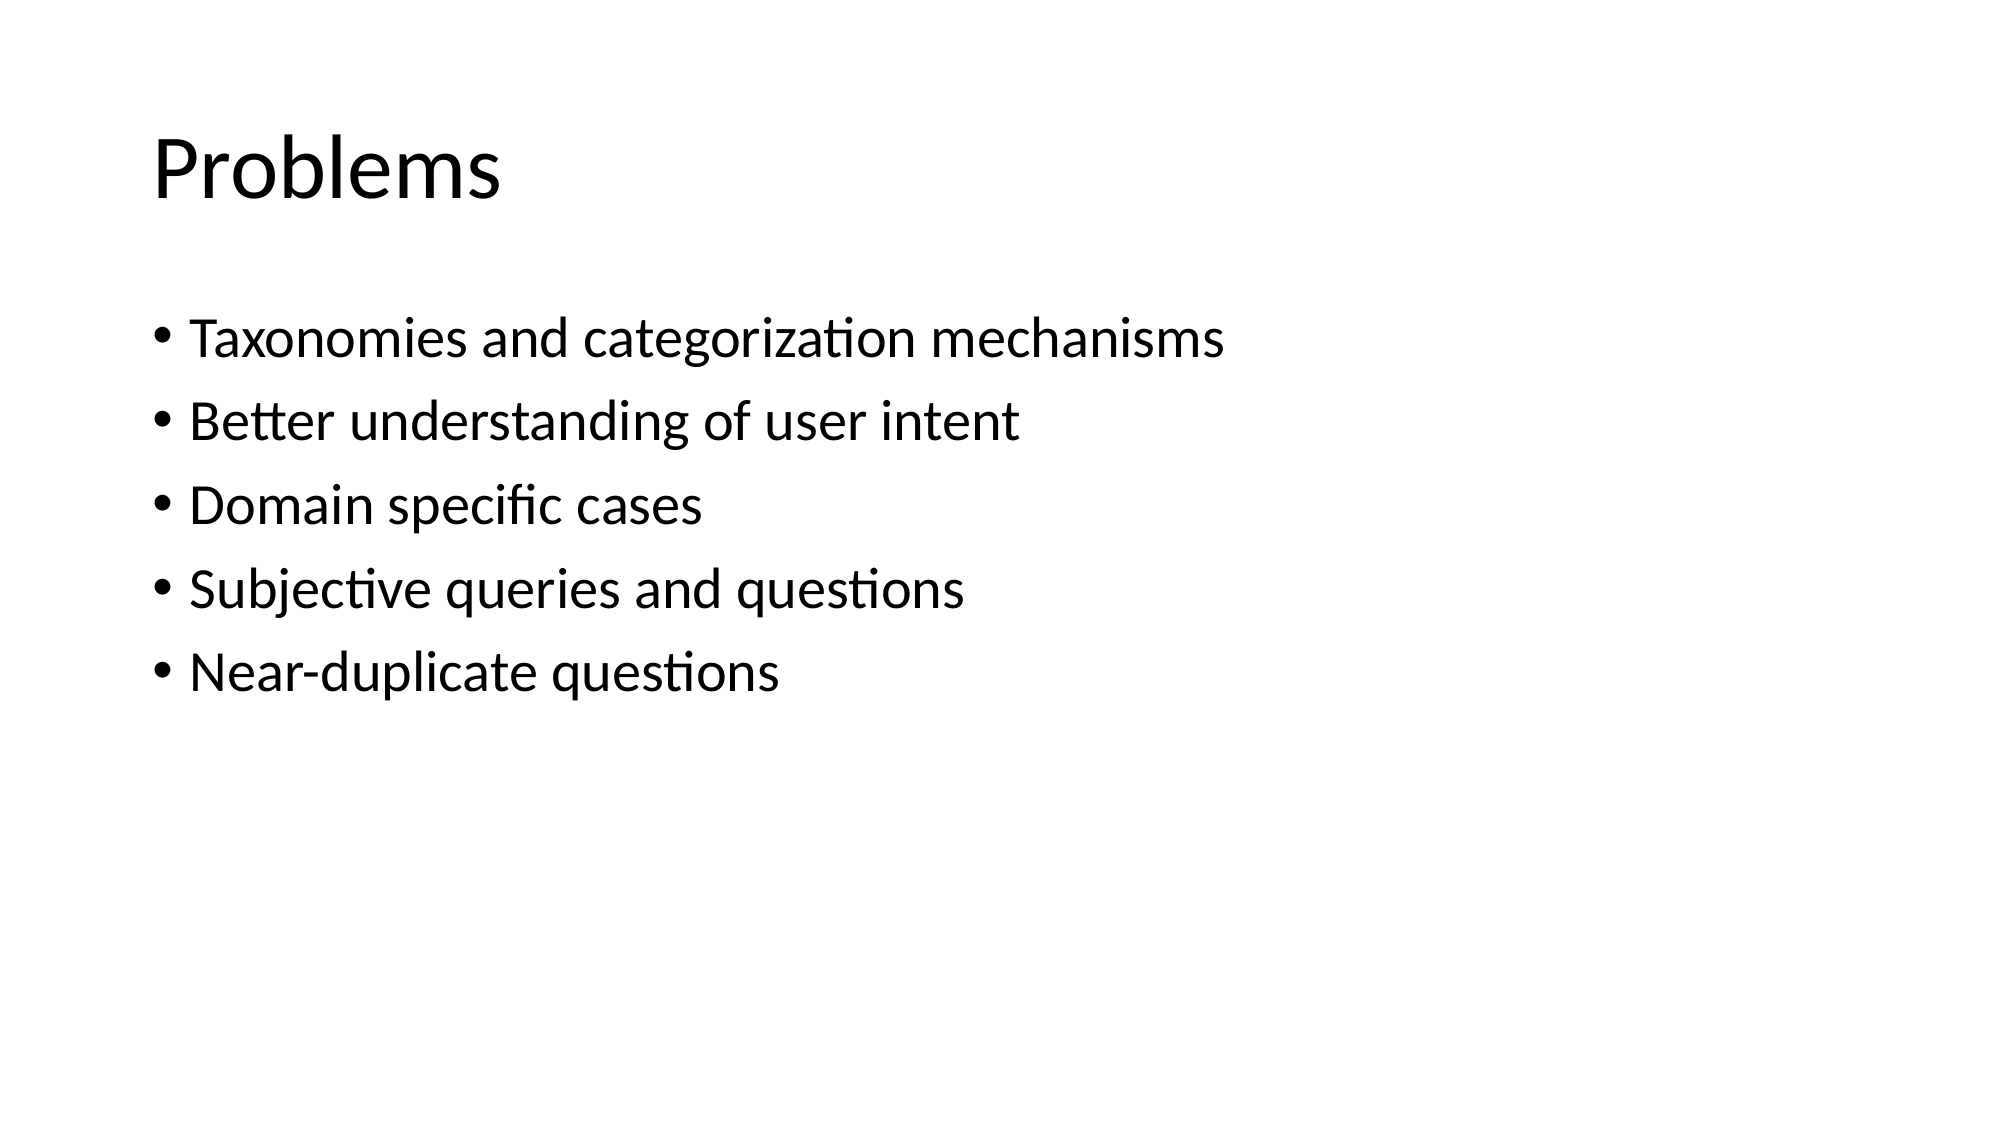

# Problems
Taxonomies and categorization mechanisms
Better understanding of user intent
Domain specific cases
Subjective queries and questions
Near-duplicate questions